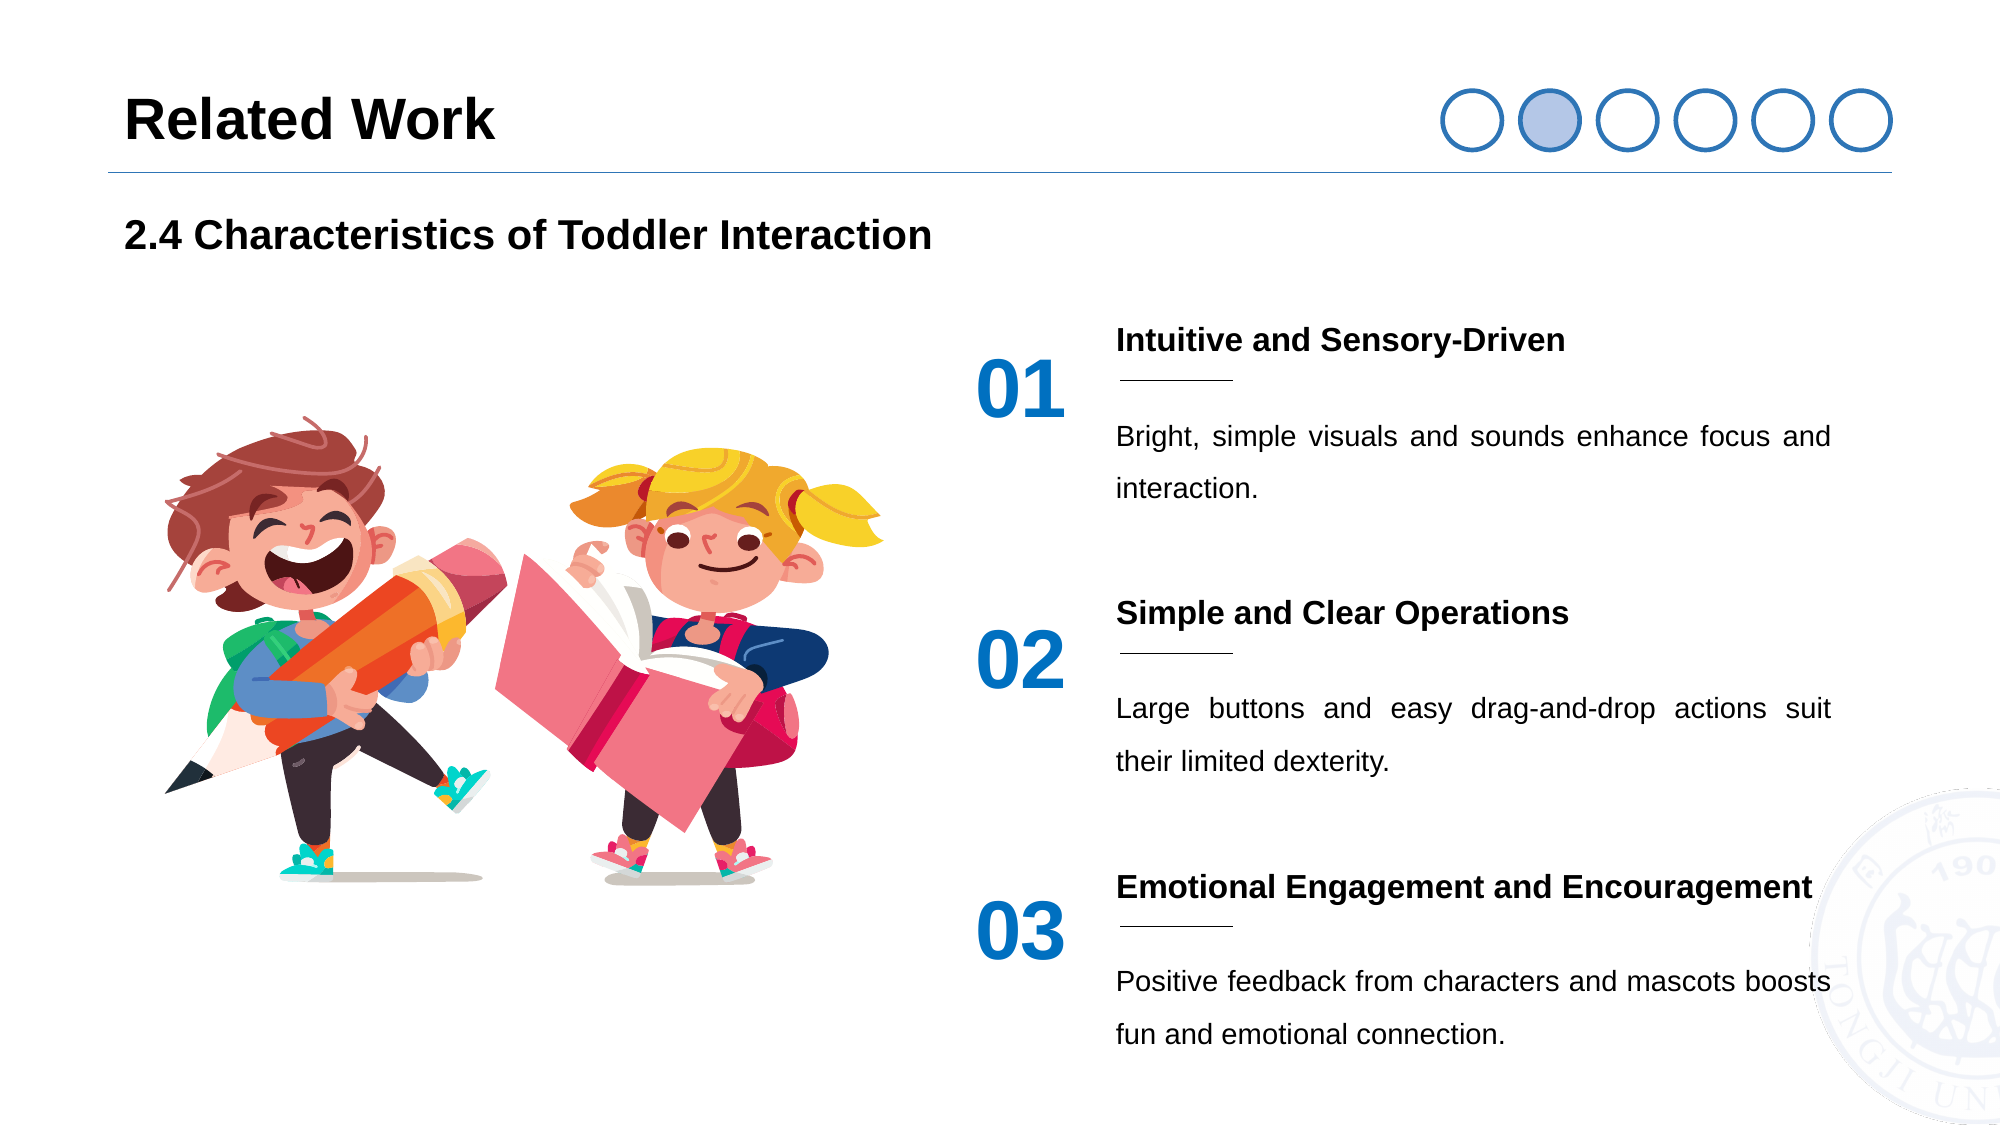

Related Work

2.4 Characteristics of Toddler Interaction
Intuitive and Sensory-Driven
01
Bright, simple visuals and sounds enhance focus and interaction.

Simple and Clear Operations
02
Large buttons and easy drag-and-drop actions suit their limited dexterity.
Emotional Engagement and Encouragement
03
Positive feedback from characters and mascots boosts fun and emotional connection.